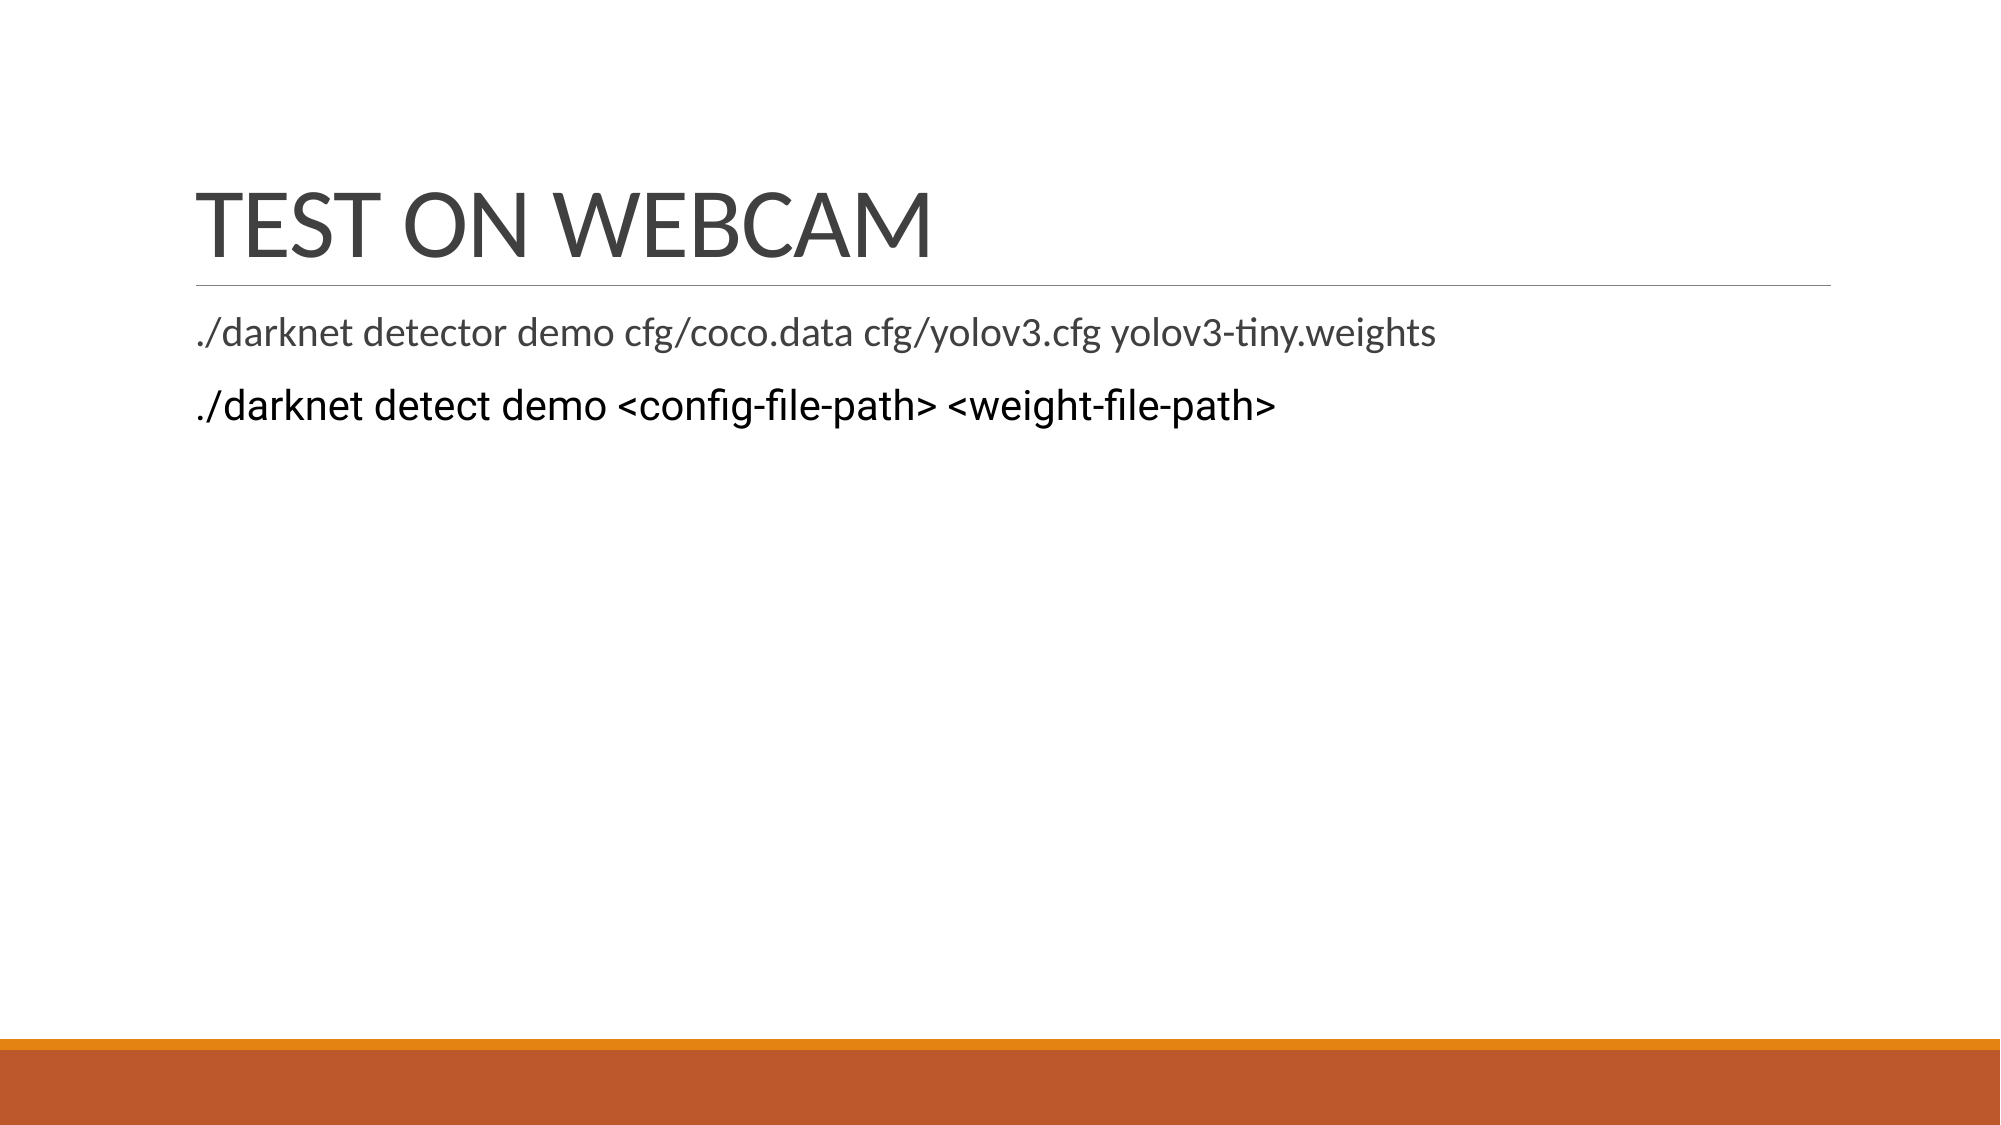

# TEST ON WEBCAM
./darknet detector demo cfg/coco.data cfg/yolov3.cfg yolov3-tiny.weights
./darknet detect demo <config-file-path> <weight-file-path>